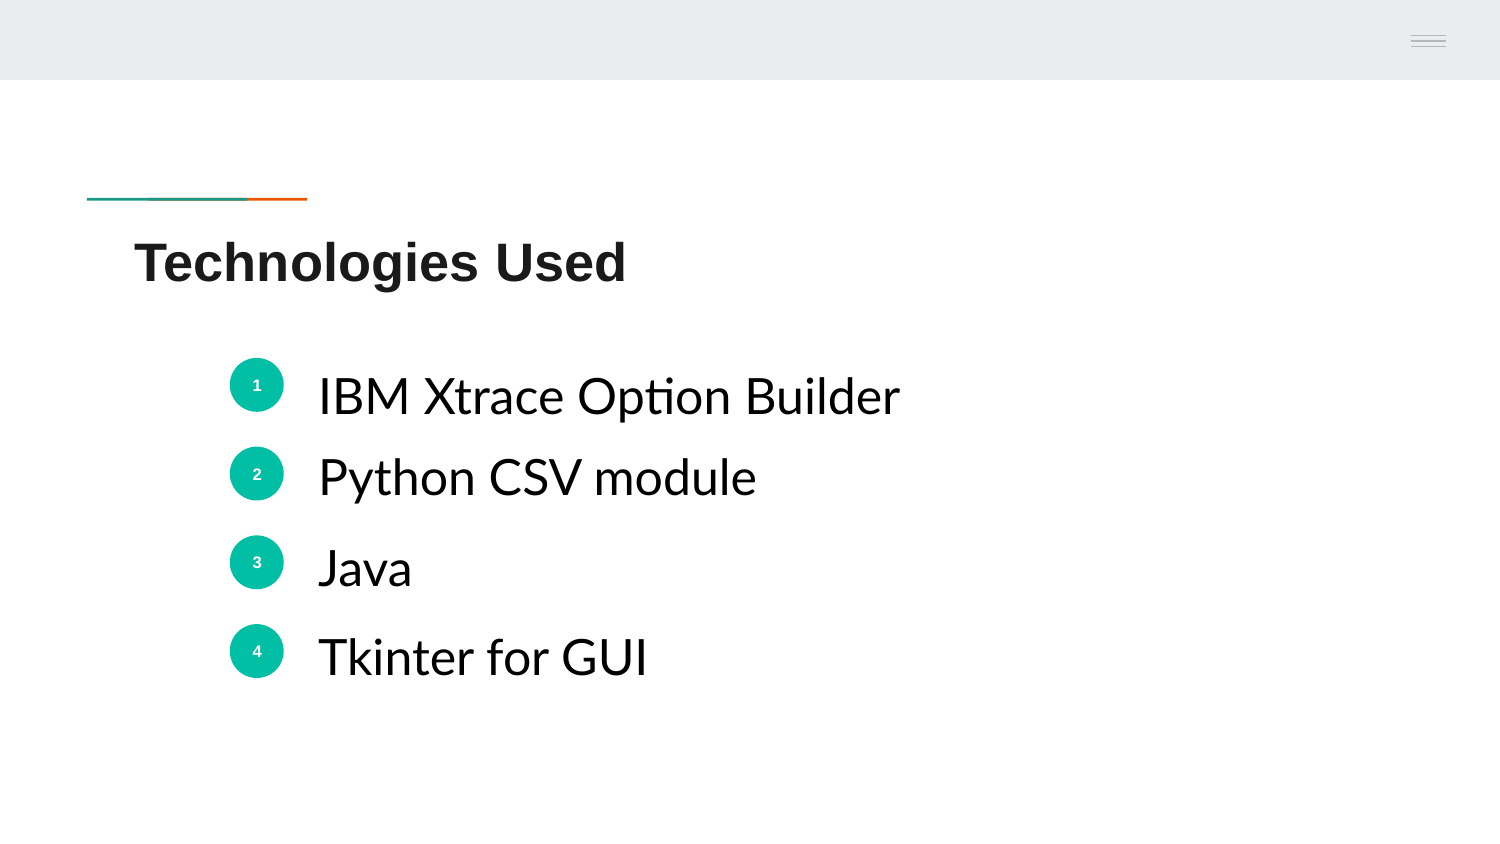

# Technologies Used
IBM Xtrace Option Builder
1
Python CSV module

2
Java
3
Tkinter for GUI
4